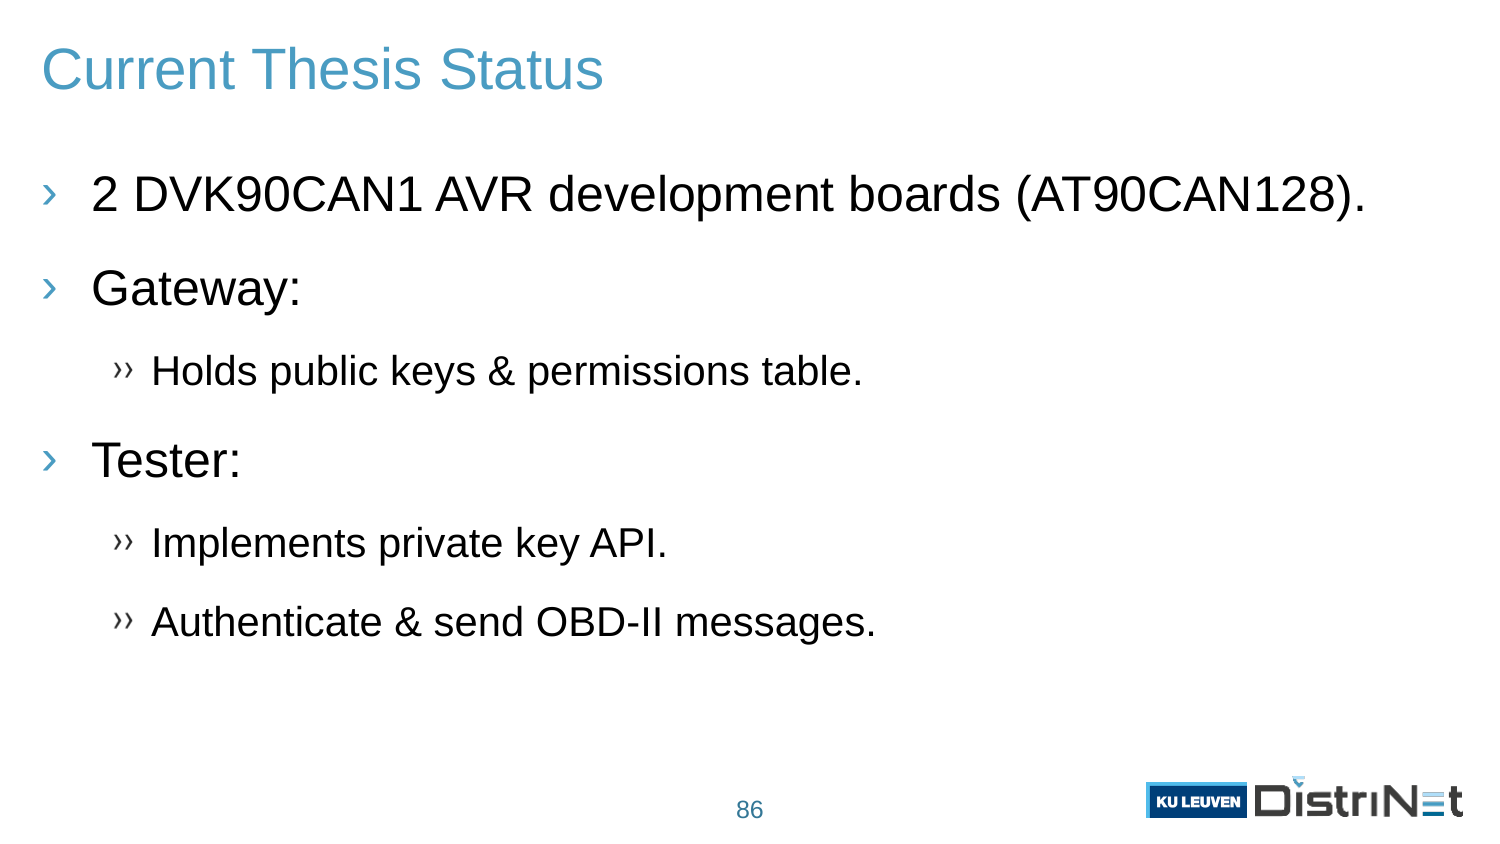

# Current Thesis Status
2 DVK90CAN1 AVR development boards (AT90CAN128).
Gateway:
Holds public keys & permissions table.
Tester:
Implements private key API.
Authenticate & send OBD-II messages.

86